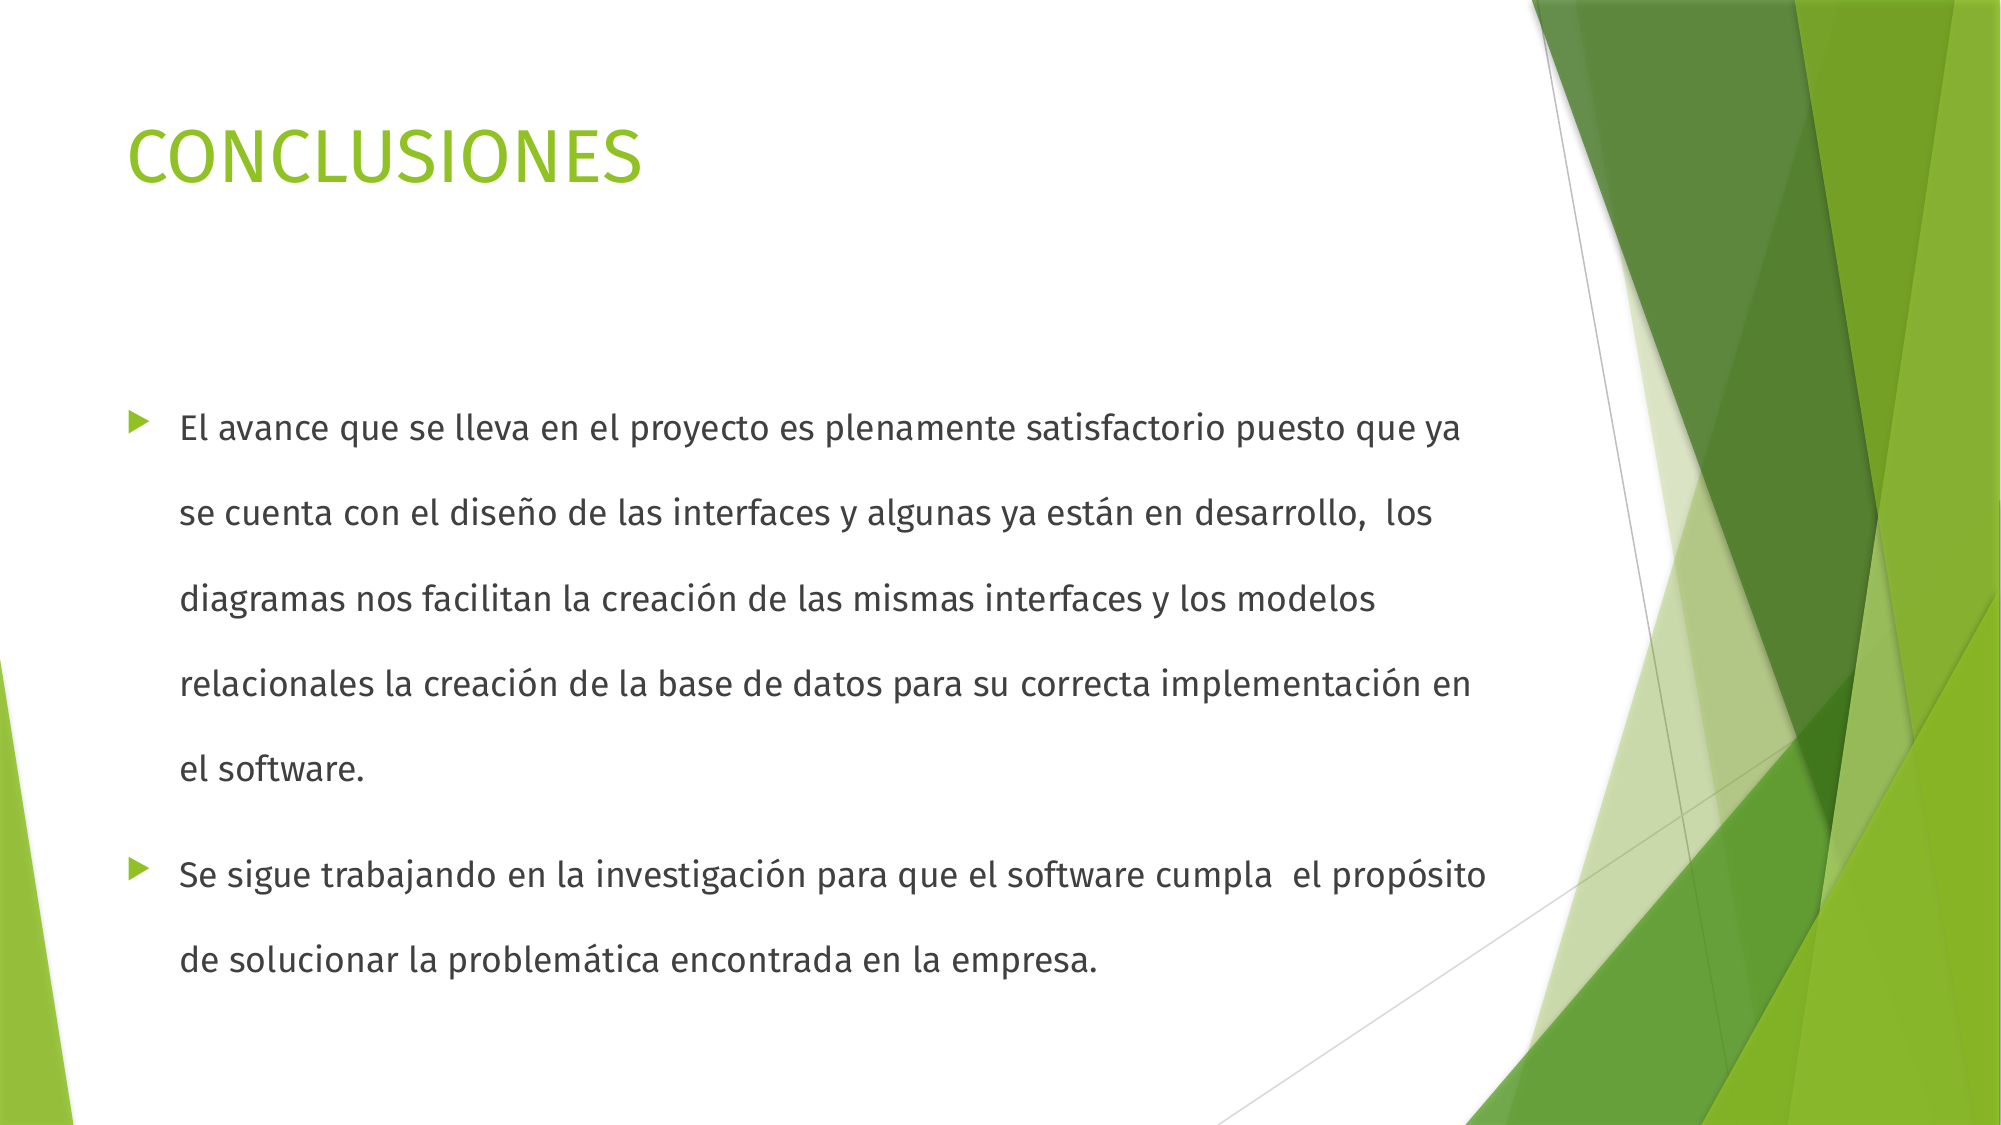

# CONCLUSIONES
El avance que se lleva en el proyecto es plenamente satisfactorio puesto que ya se cuenta con el diseño de las interfaces y algunas ya están en desarrollo,  los diagramas nos facilitan la creación de las mismas interfaces y los modelos relacionales la creación de la base de datos para su correcta implementación en el software.
Se sigue trabajando en la investigación para que el software cumpla  el propósito de solucionar la problemática encontrada en la empresa.